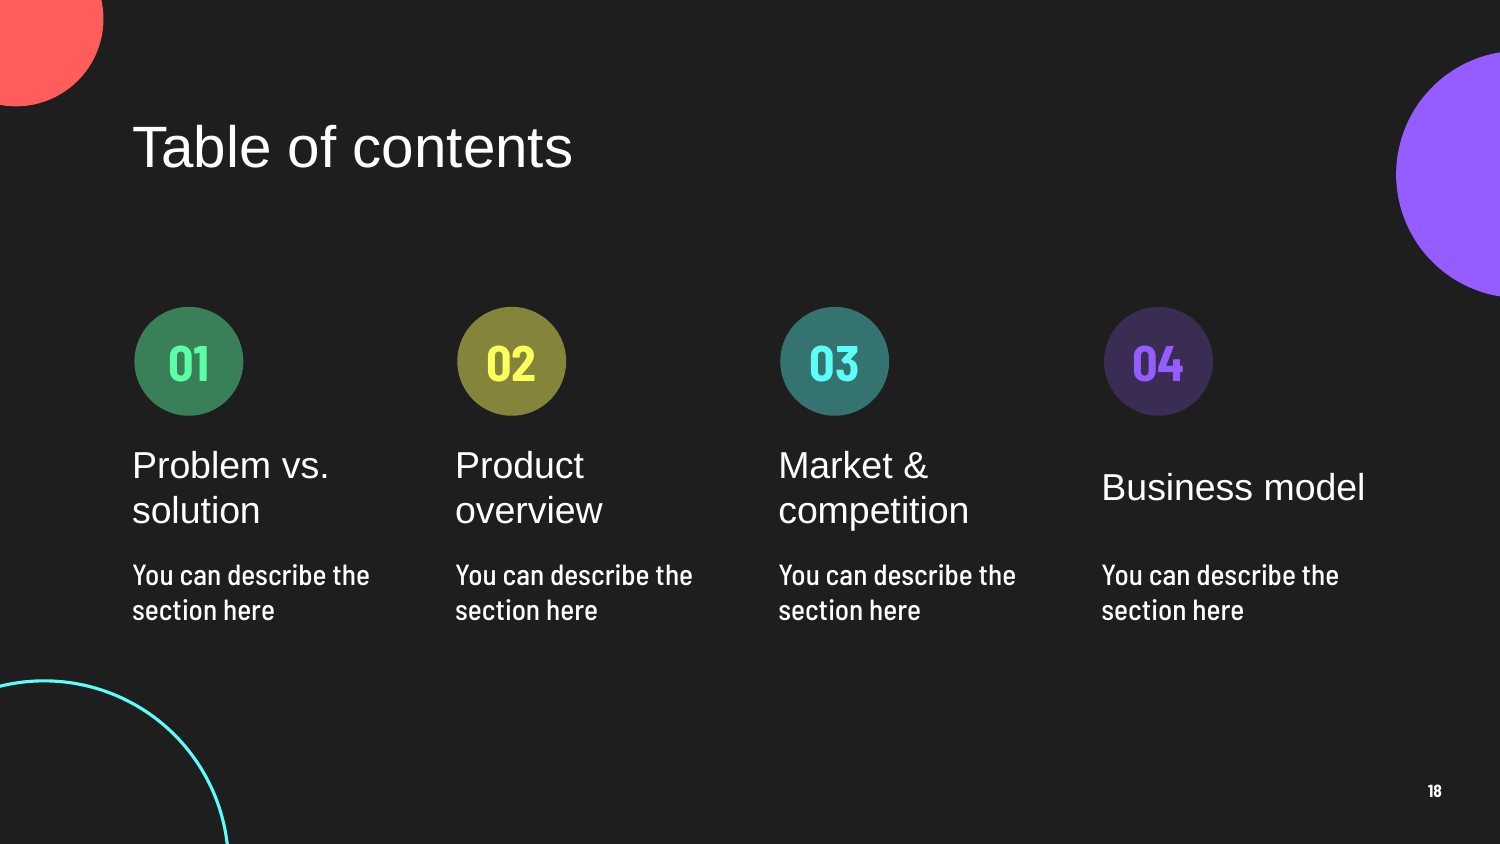

Table of contents

01
03
04
02
# Problem vs. solution
Product overview
Market & competition
Business model
You can describe the section here
You can describe the section here
You can describe the section here
You can describe the section here
18